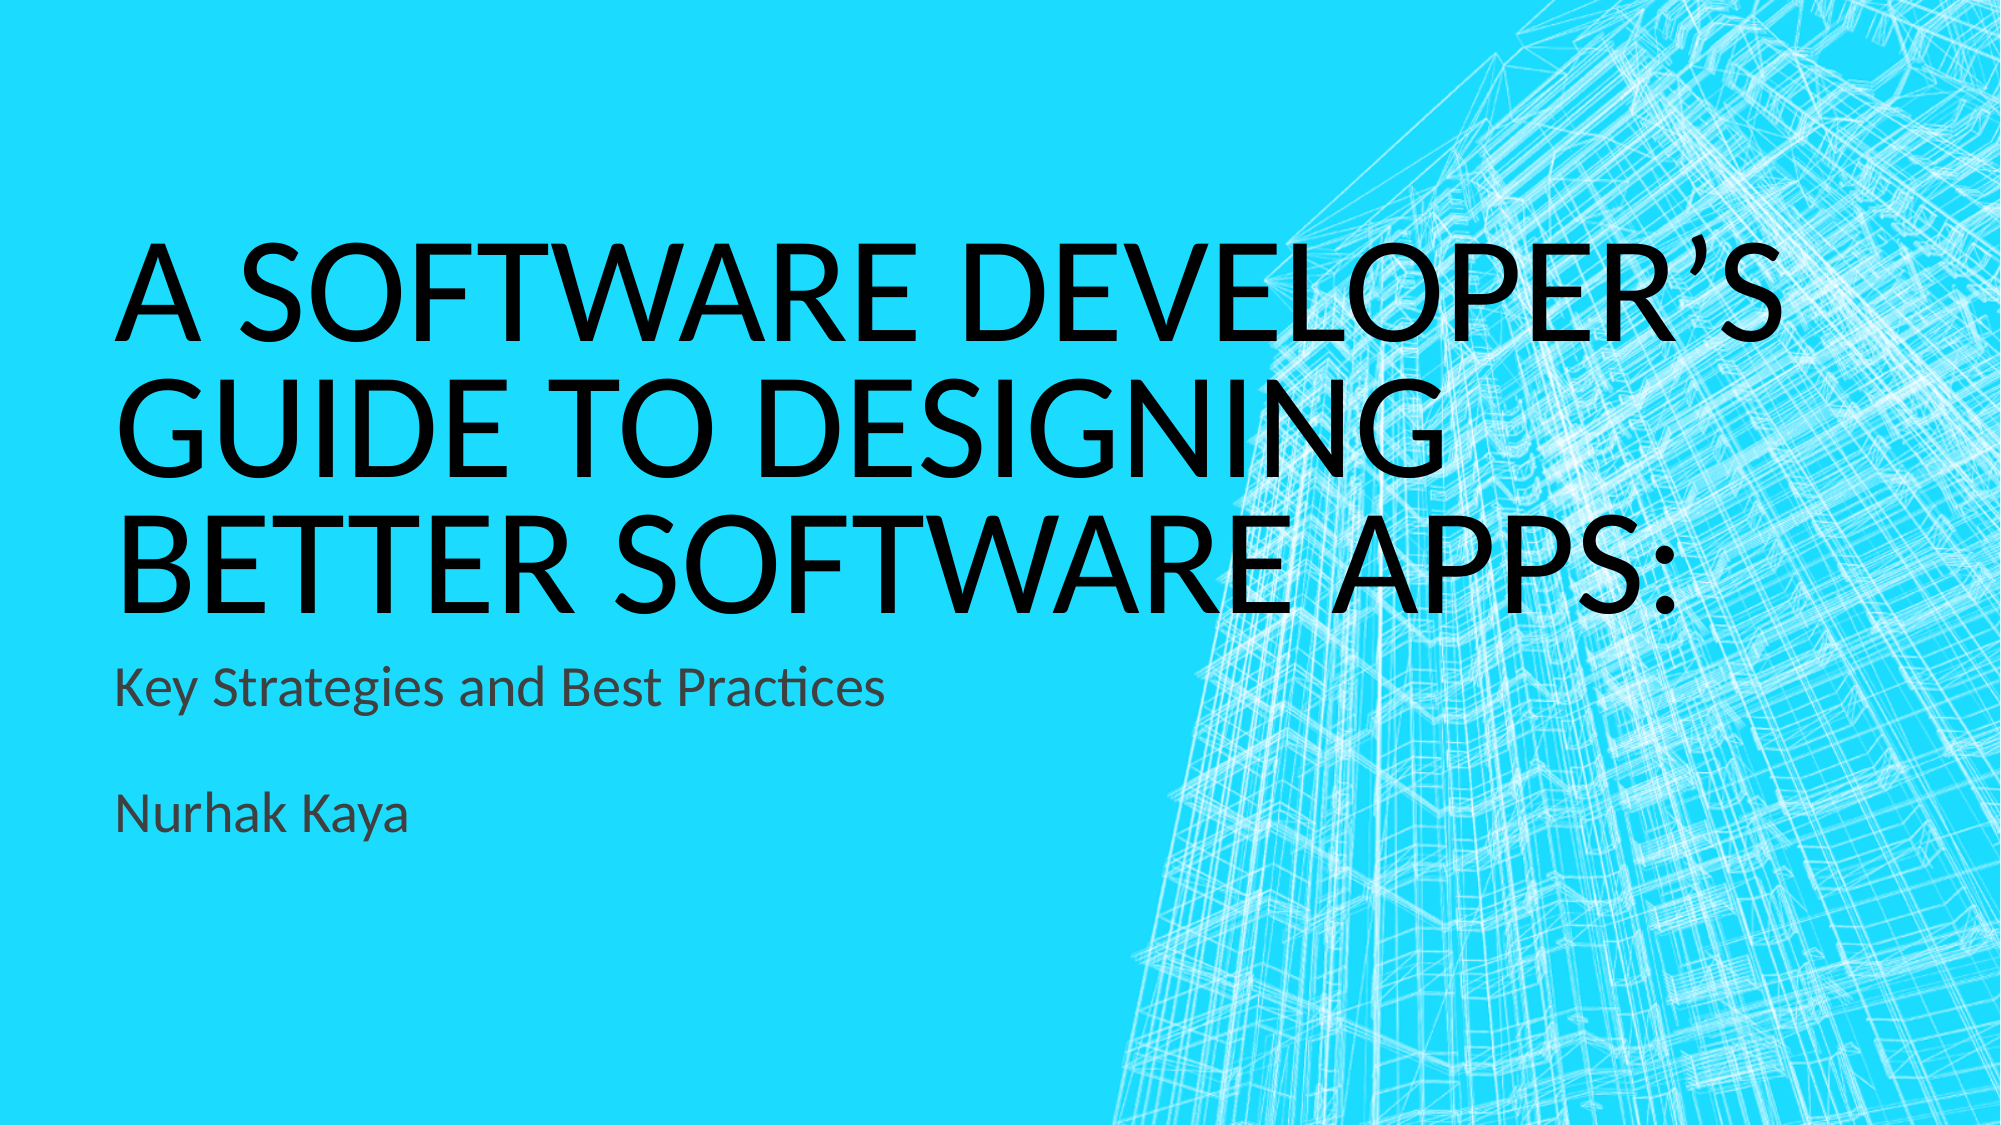

# A Software developer’s guIde to desıgnıng better software apps:
Key Strategies and Best Practices

Nurhak Kaya